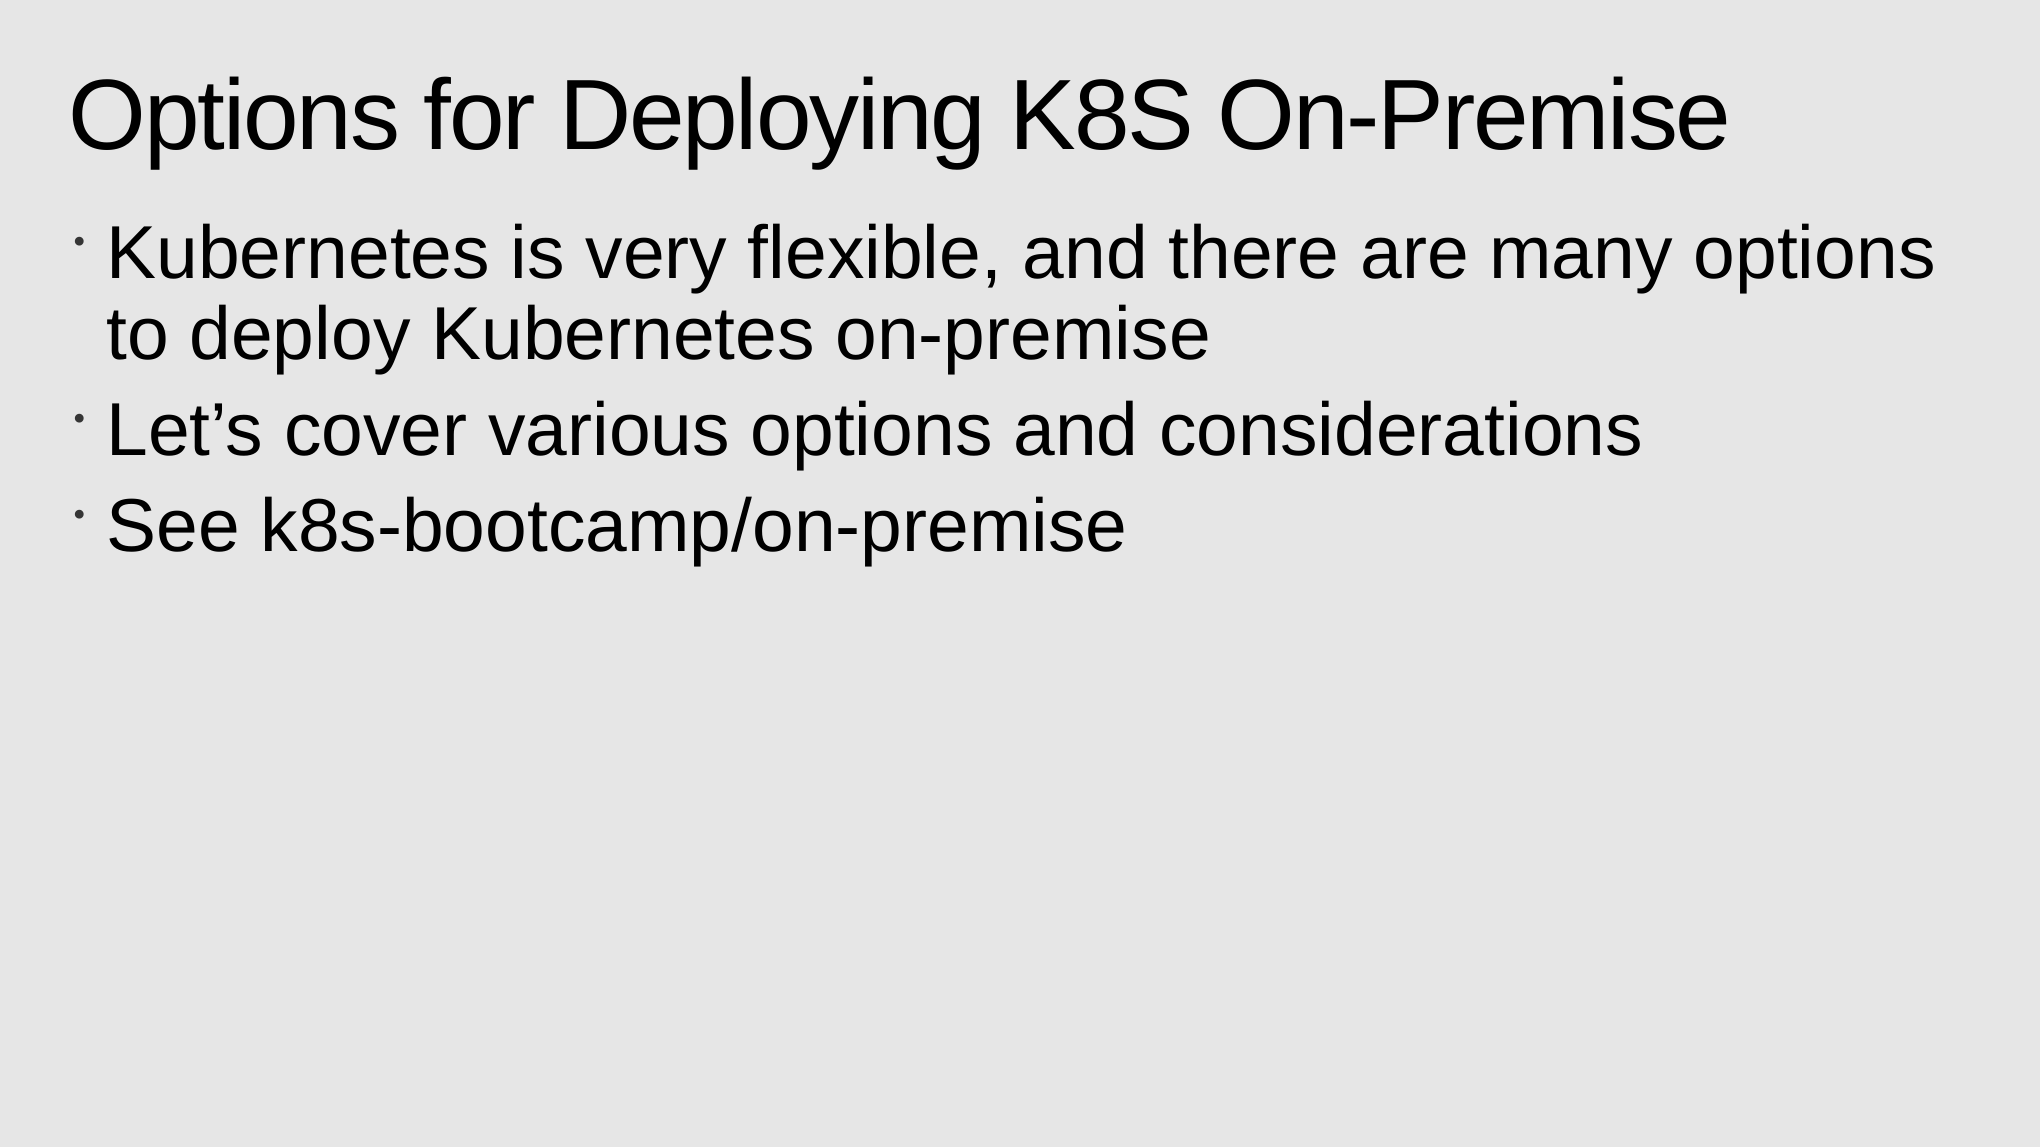

# Options for Deploying K8S On-Premise
Kubernetes is very flexible, and there are many options to deploy Kubernetes on-premise
Let’s cover various options and considerations
See k8s-bootcamp/on-premise